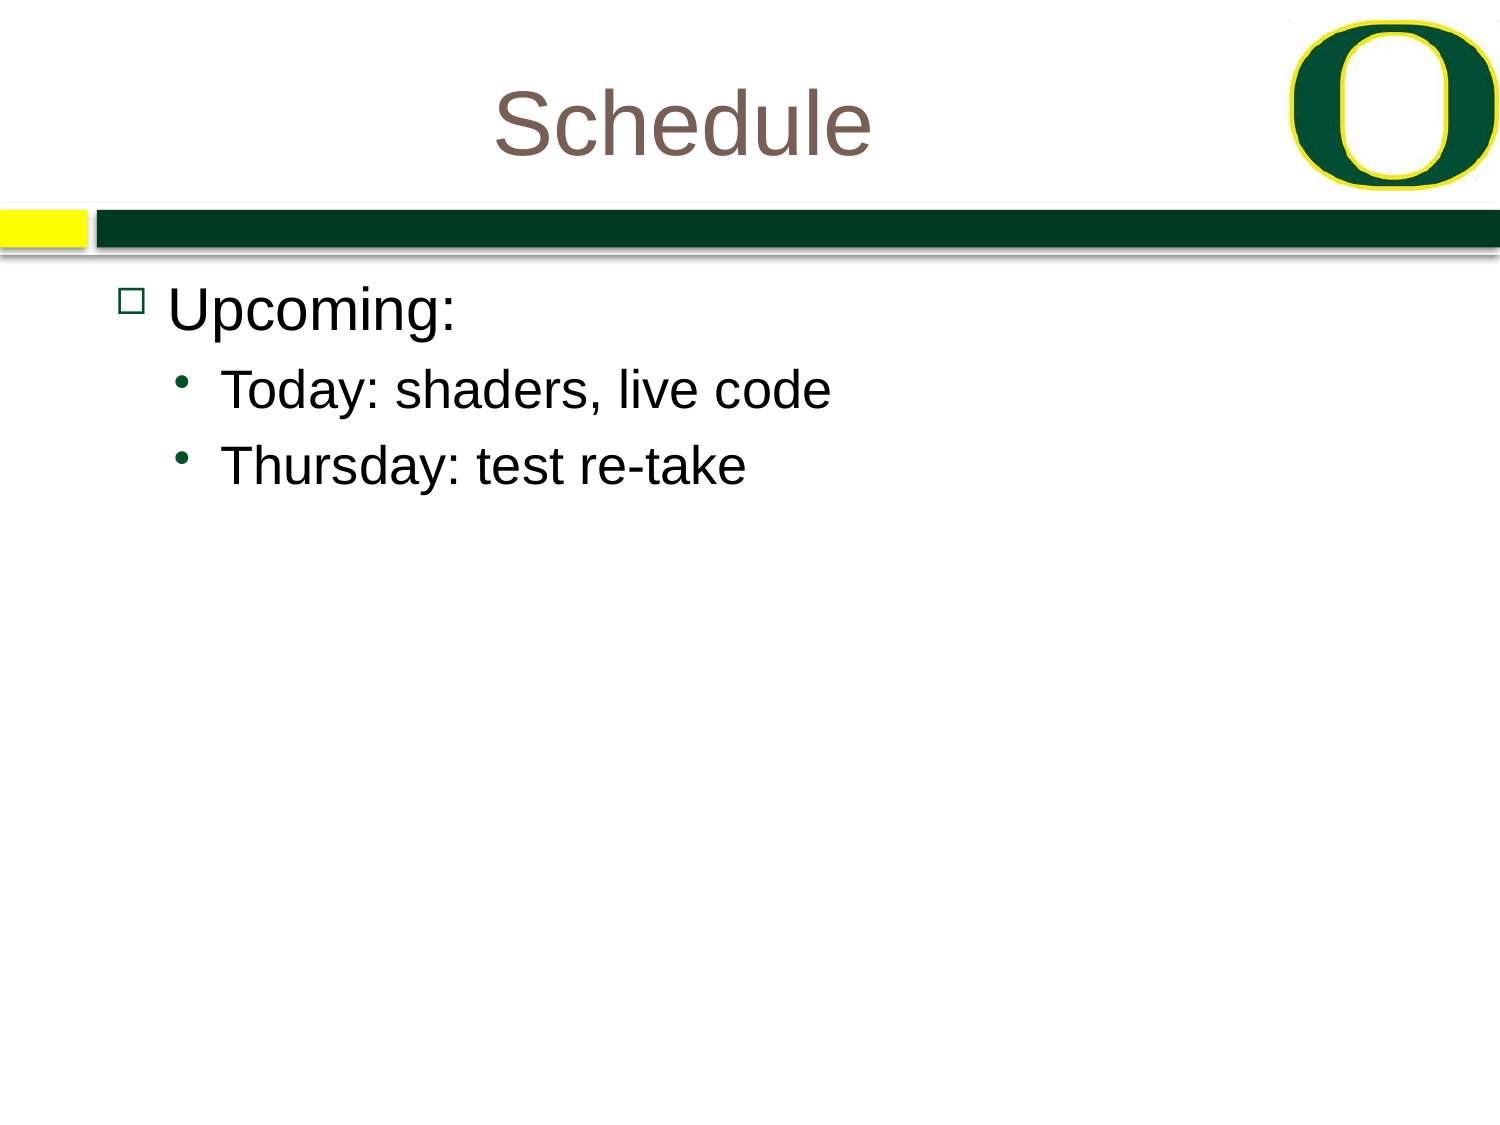

# Schedule
Upcoming:
Today: shaders, live code
Thursday: test re-take